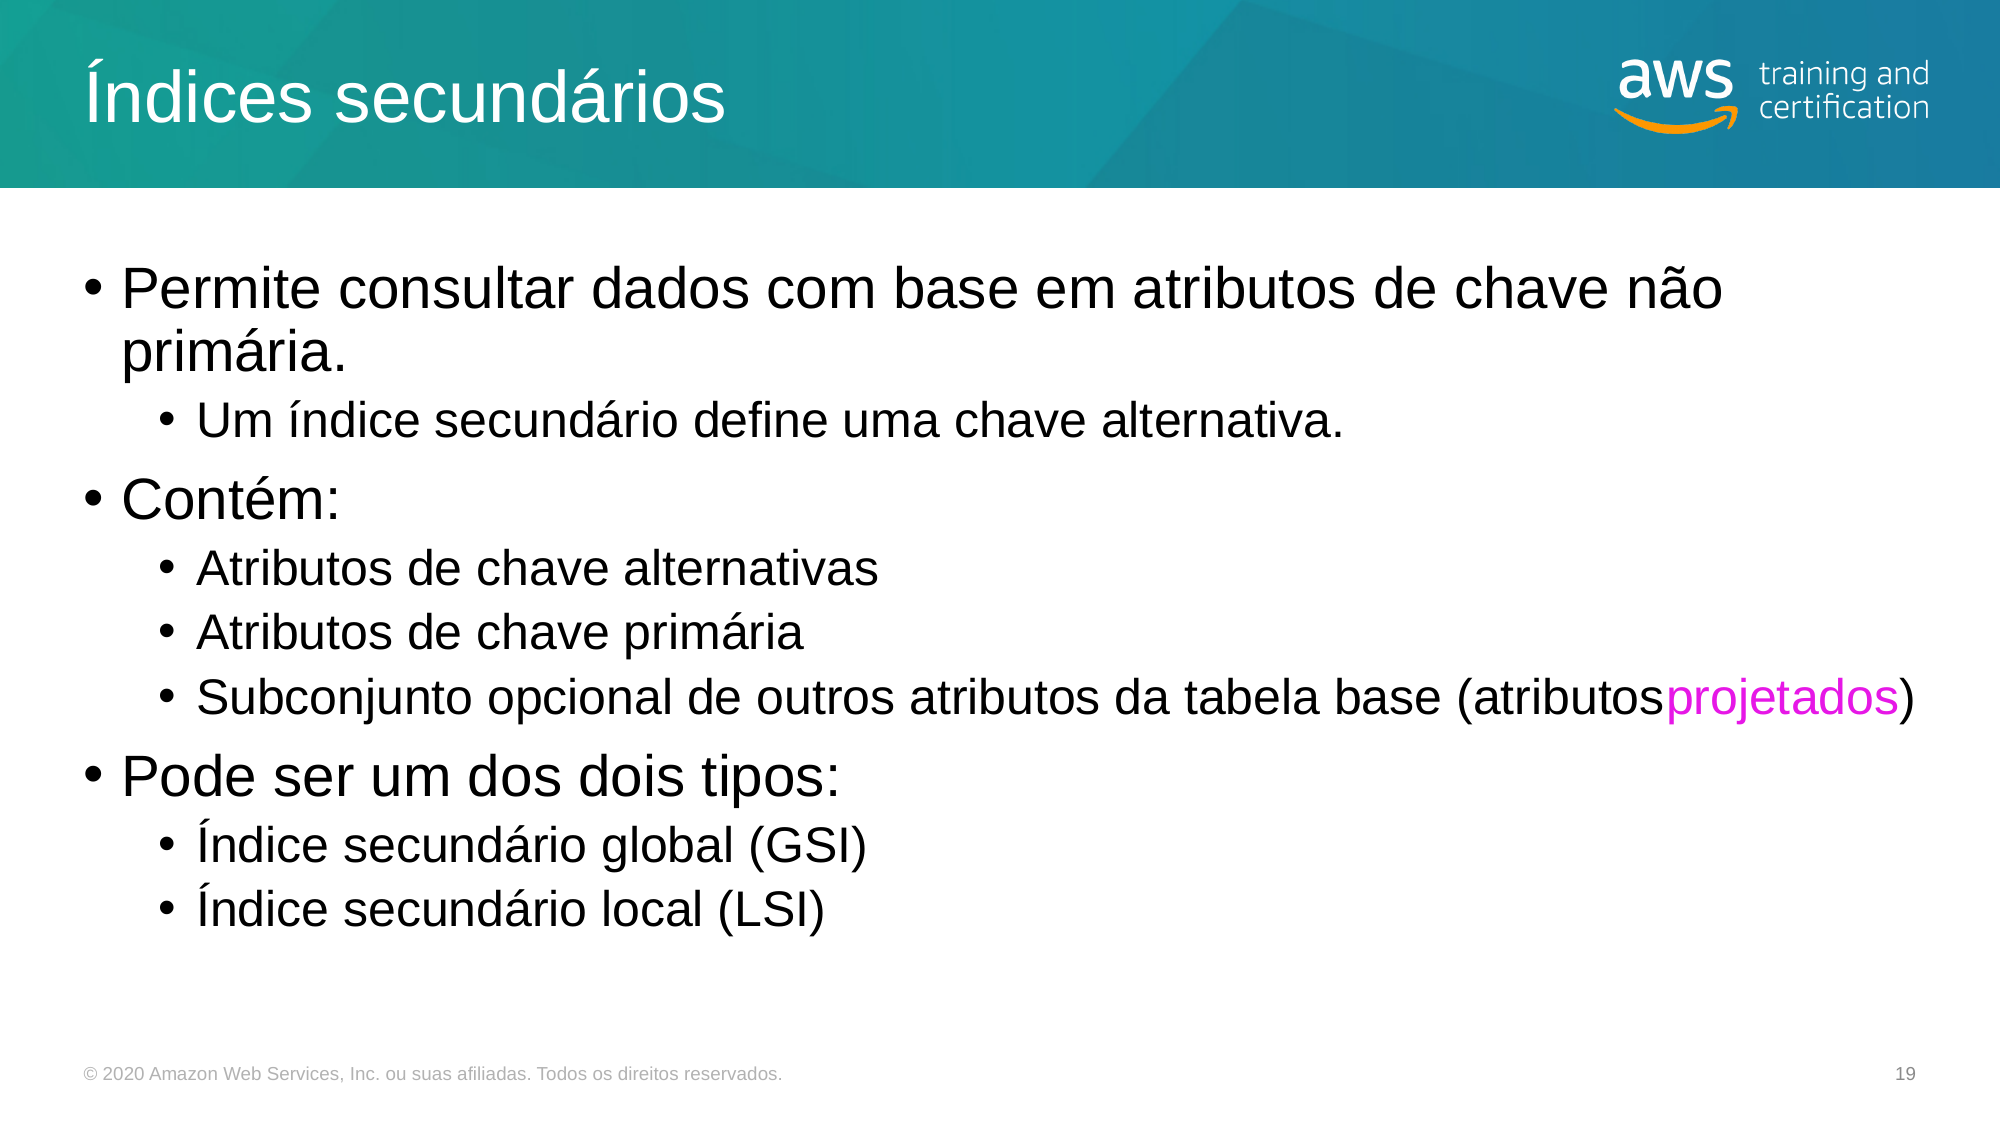

# Índices secundários
Permite consultar dados com base em atributos de chave não primária.
Um índice secundário define uma chave alternativa.
Contém:
Atributos de chave alternativas
Atributos de chave primária
Subconjunto opcional de outros atributos da tabela base (atributosprojetados)
Pode ser um dos dois tipos:
Índice secundário global (GSI)
Índice secundário local (LSI)
© 2020 Amazon Web Services, Inc. ou suas afiliadas. Todos os direitos reservados.
19